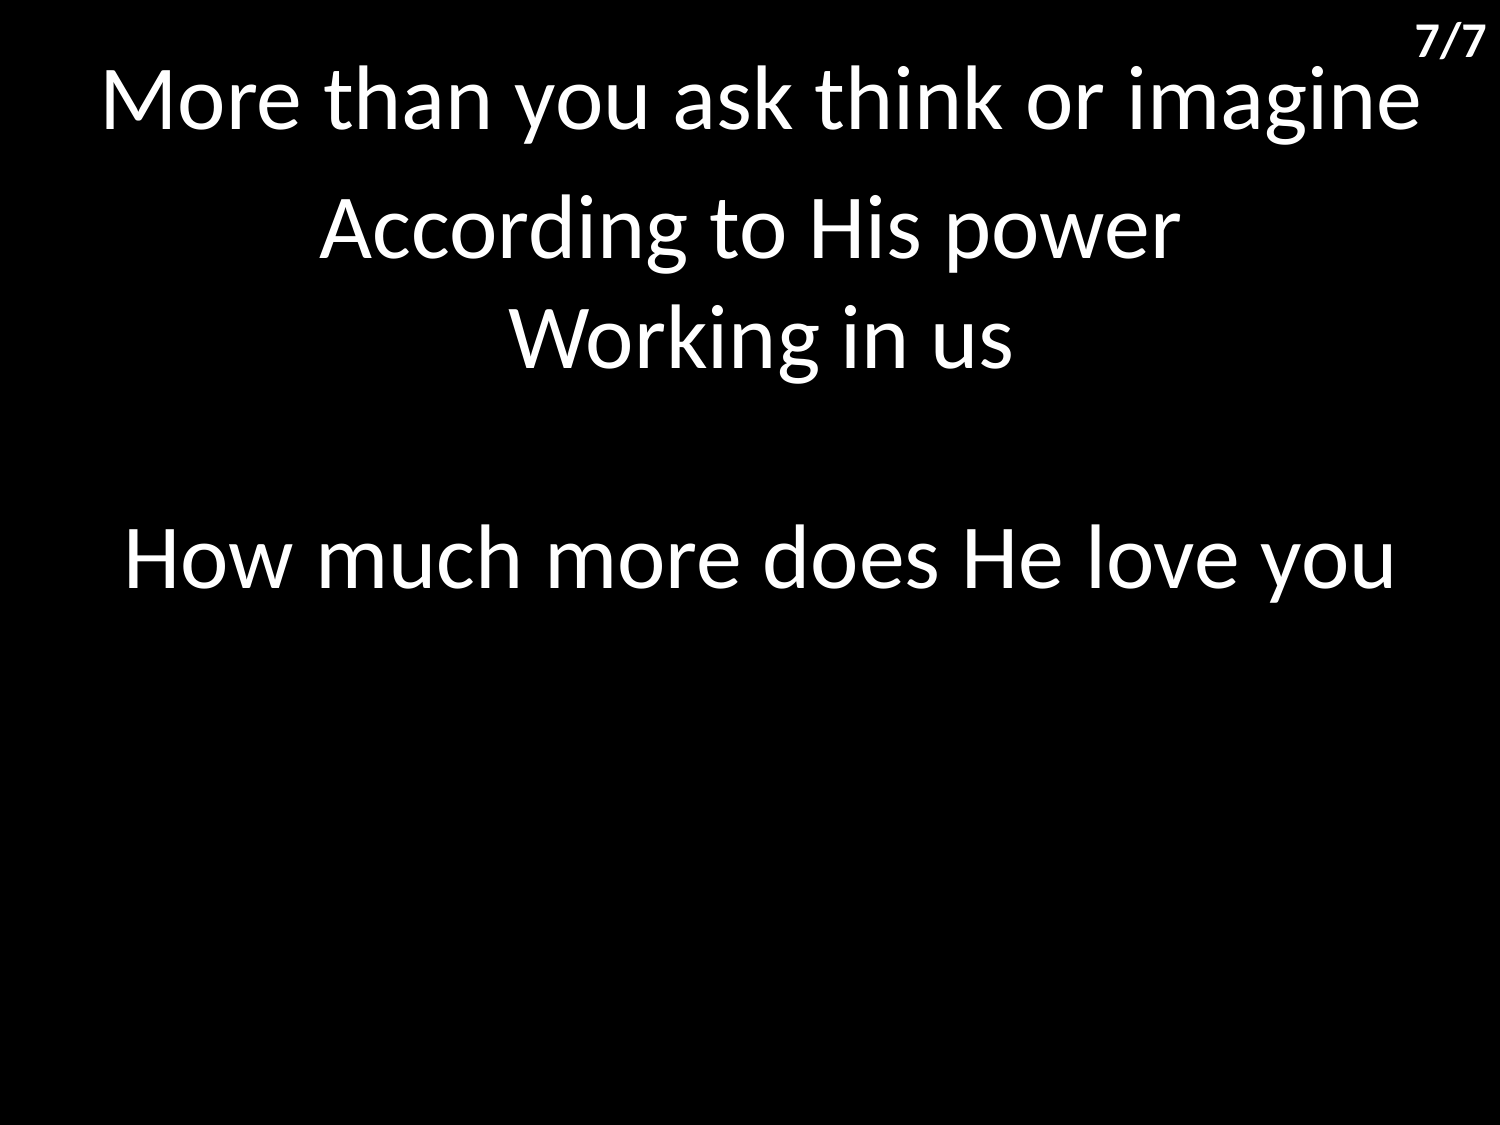

7/7
More than you ask think or imagine
According to His power
Working in us
How much more does He love you